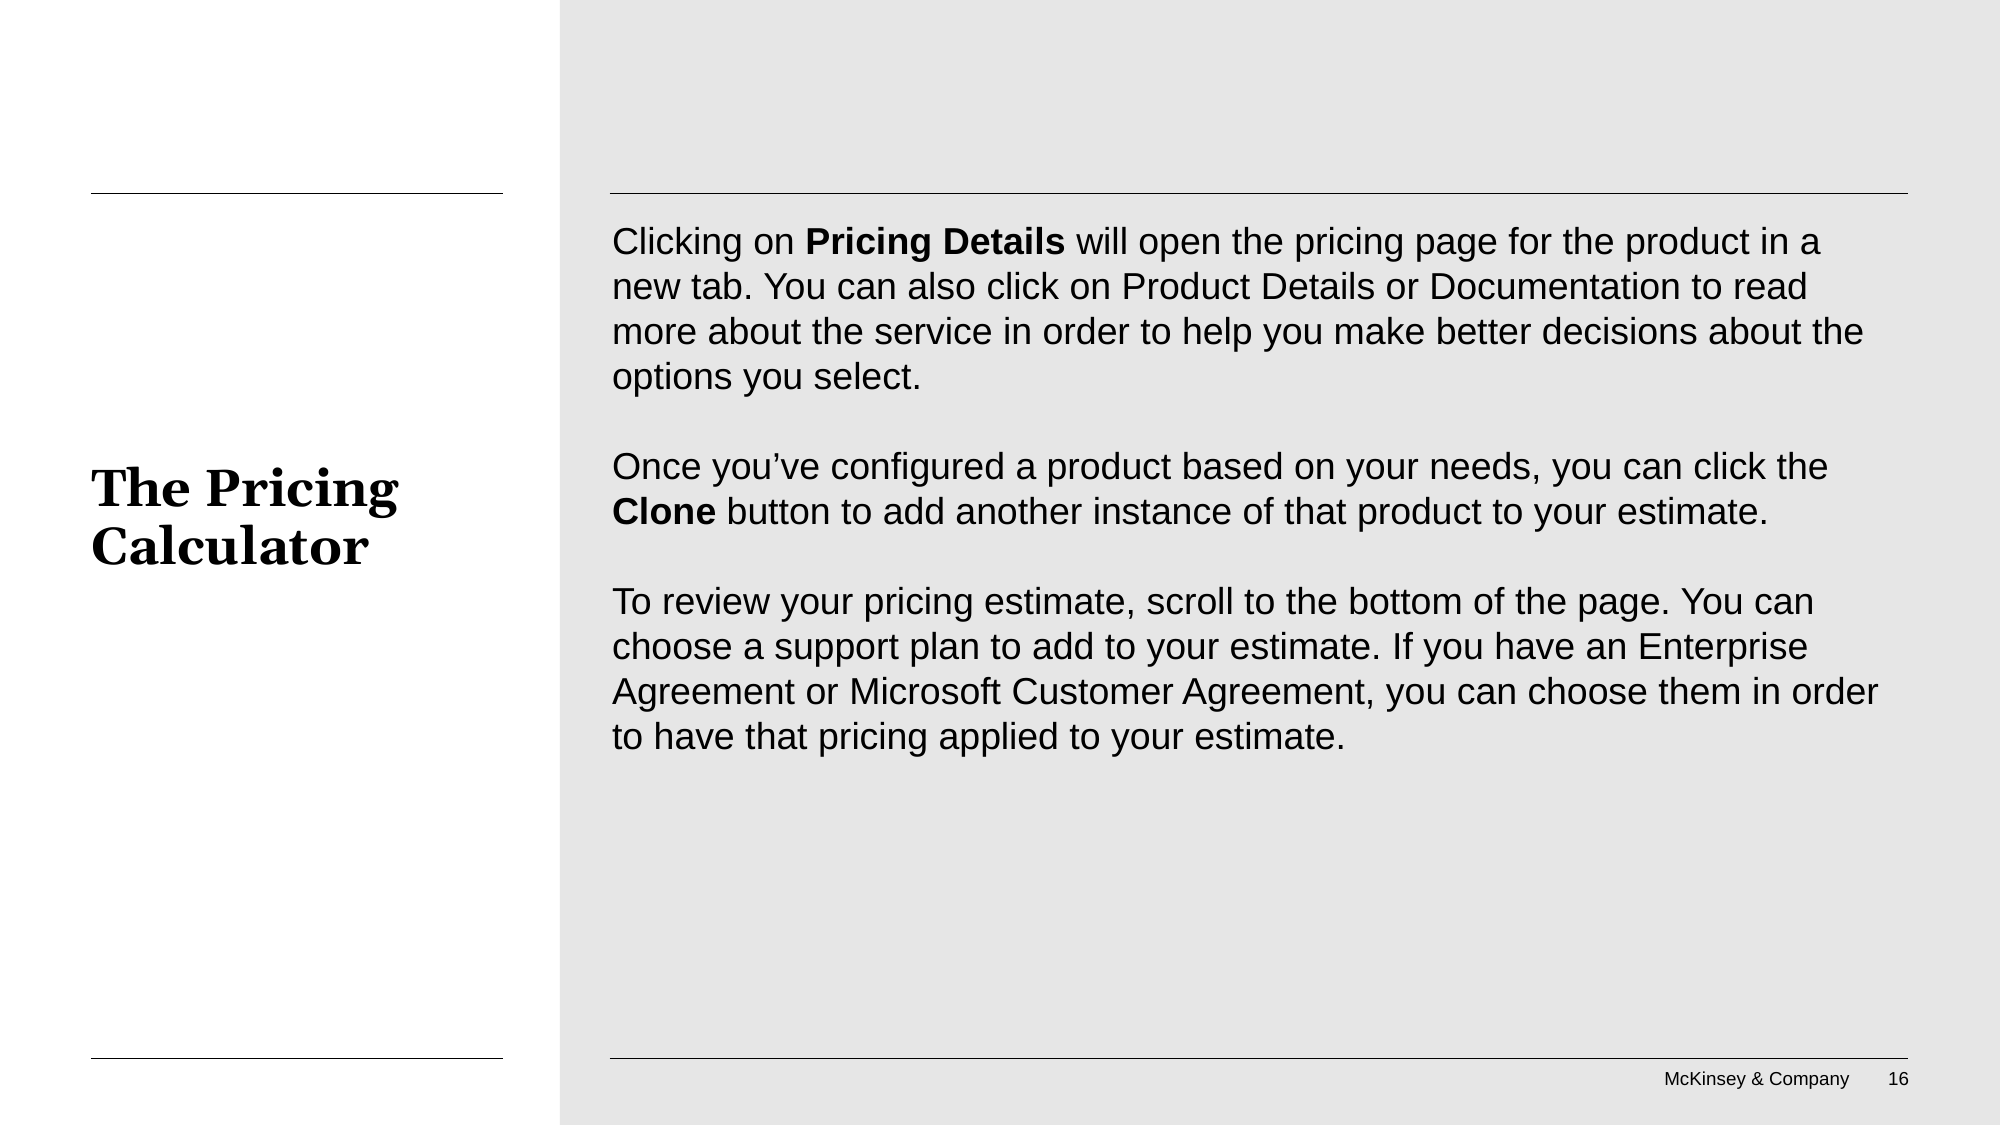

Clicking on Pricing Details will open the pricing page for the product in a new tab. You can also click on Product Details or Documentation to read more about the service in order to help you make better decisions about the options you select.

Once you’ve configured a product based on your needs, you can click the Clone button to add another instance of that product to your estimate.

To review your pricing estimate, scroll to the bottom of the page. You can choose a support plan to add to your estimate. If you have an Enterprise Agreement or Microsoft Customer Agreement, you can choose them in order to have that pricing applied to your estimate.

# The Pricing Calculator